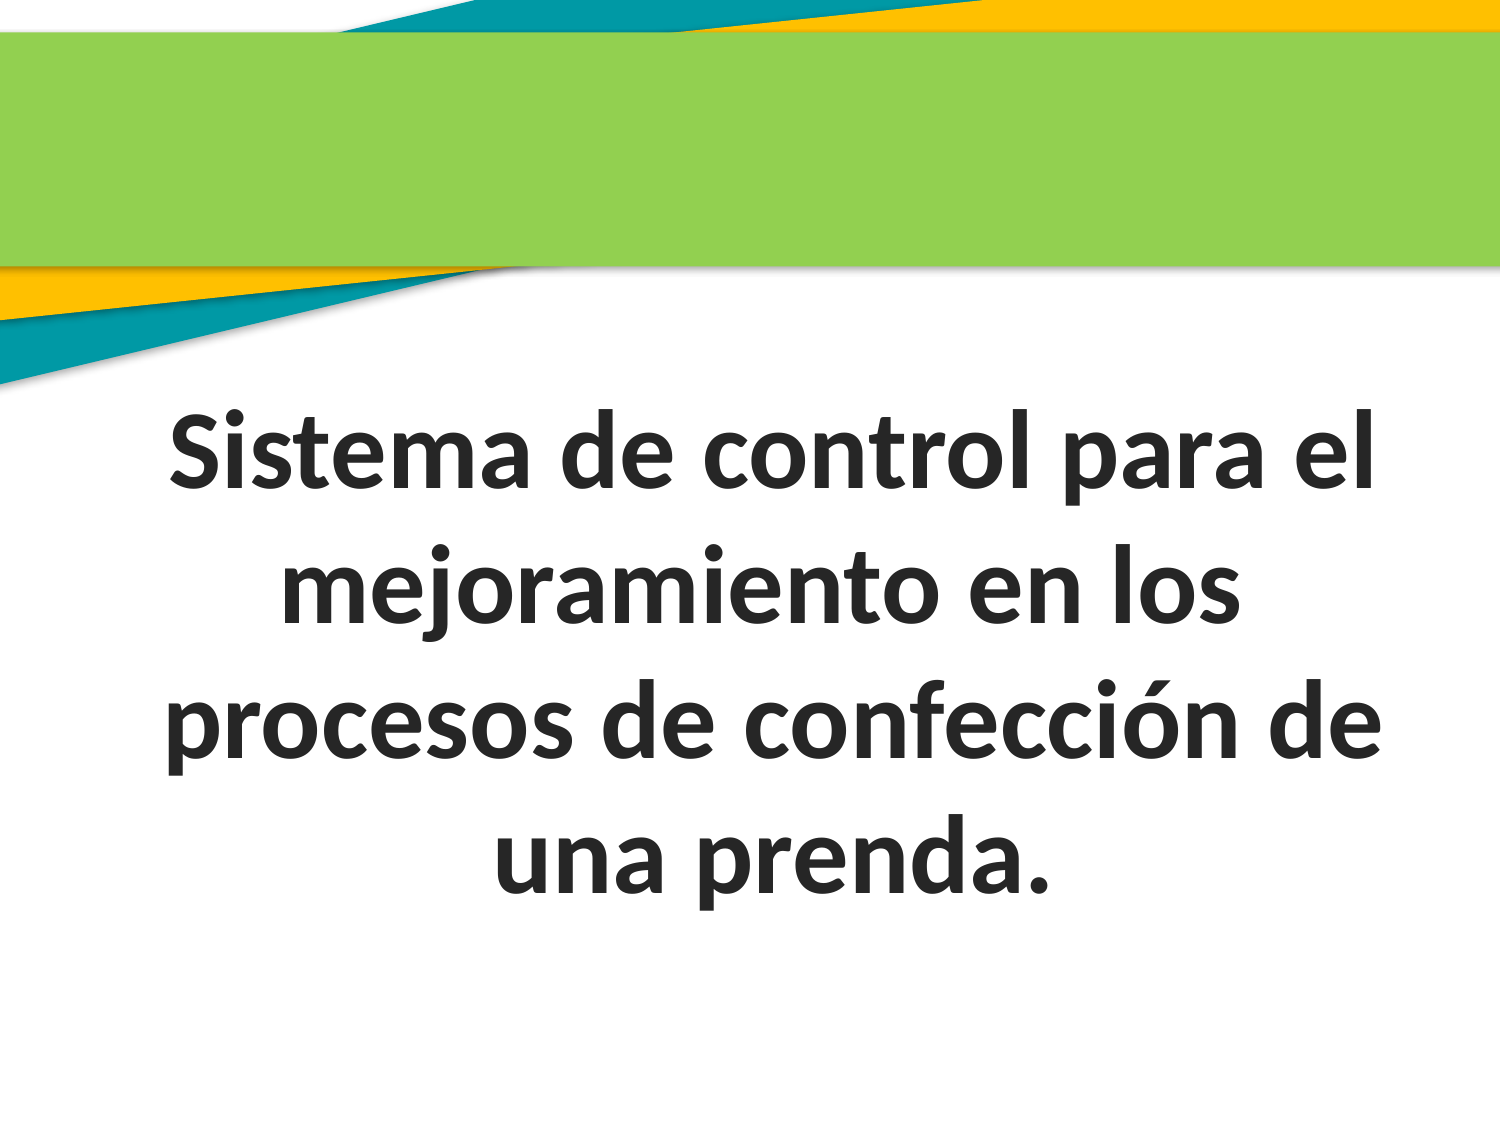

Sistema de control para el mejoramiento en los  procesos de confección de una prenda.